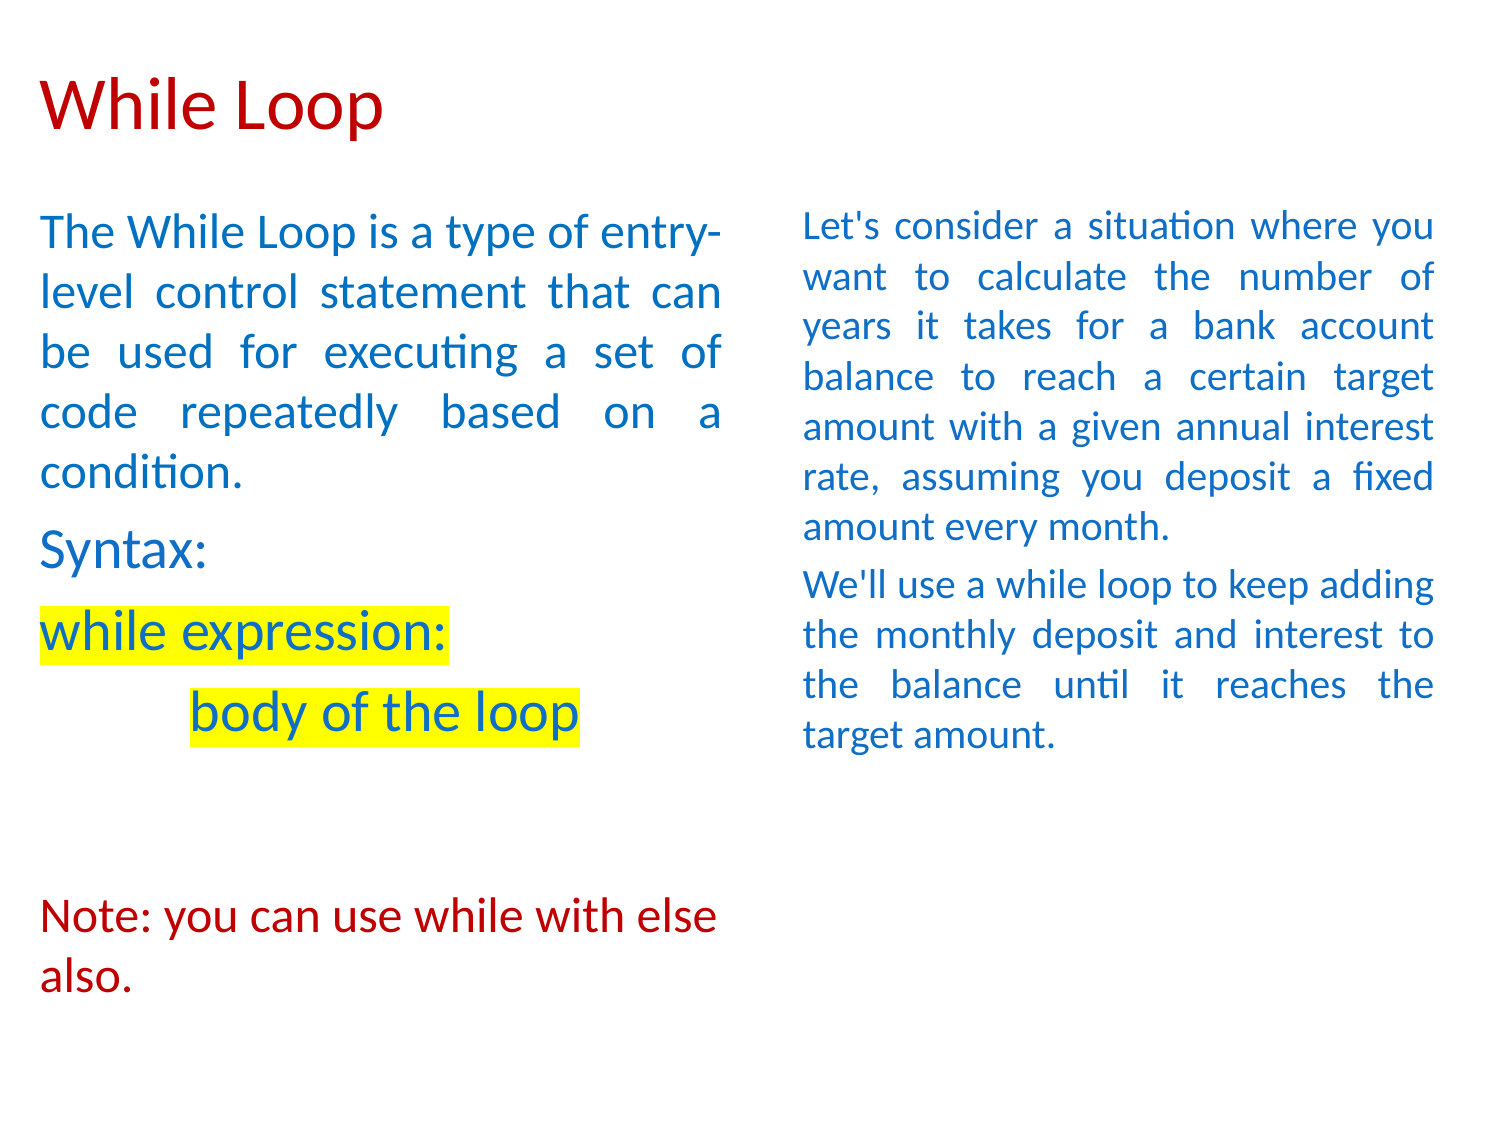

# While Loop
Let's consider a situation where you want to calculate the number of years it takes for a bank account balance to reach a certain target amount with a given annual interest rate, assuming you deposit a fixed amount every month.
We'll use a while loop to keep adding the monthly deposit and interest to the balance until it reaches the target amount.
The While Loop is a type of entry-level control statement that can be used for executing a set of code repeatedly based on a condition.
Syntax:
while expression:
	body of the loop
Note: you can use while with else also.